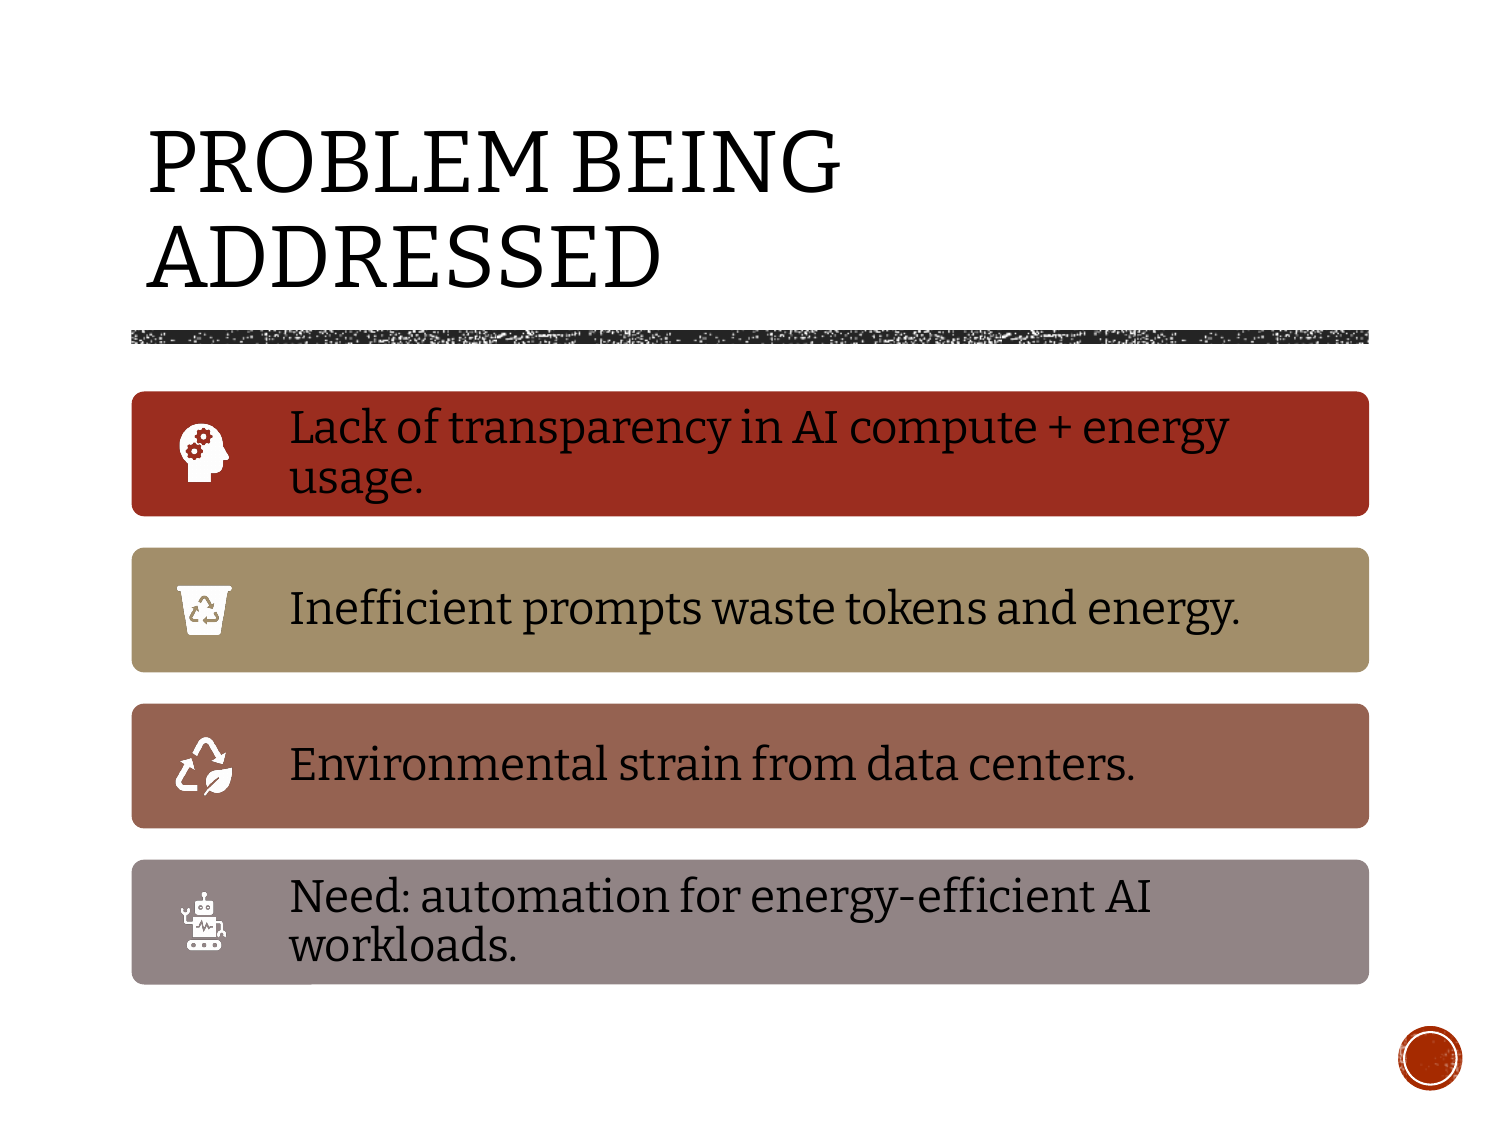

# Problem Being Addressed

Lack of transparency in AI compute + energy usage.
Inefficient prompts waste tokens and energy.
Environmental strain from data centers.
Need: automation for energy‑efficient AI workloads.